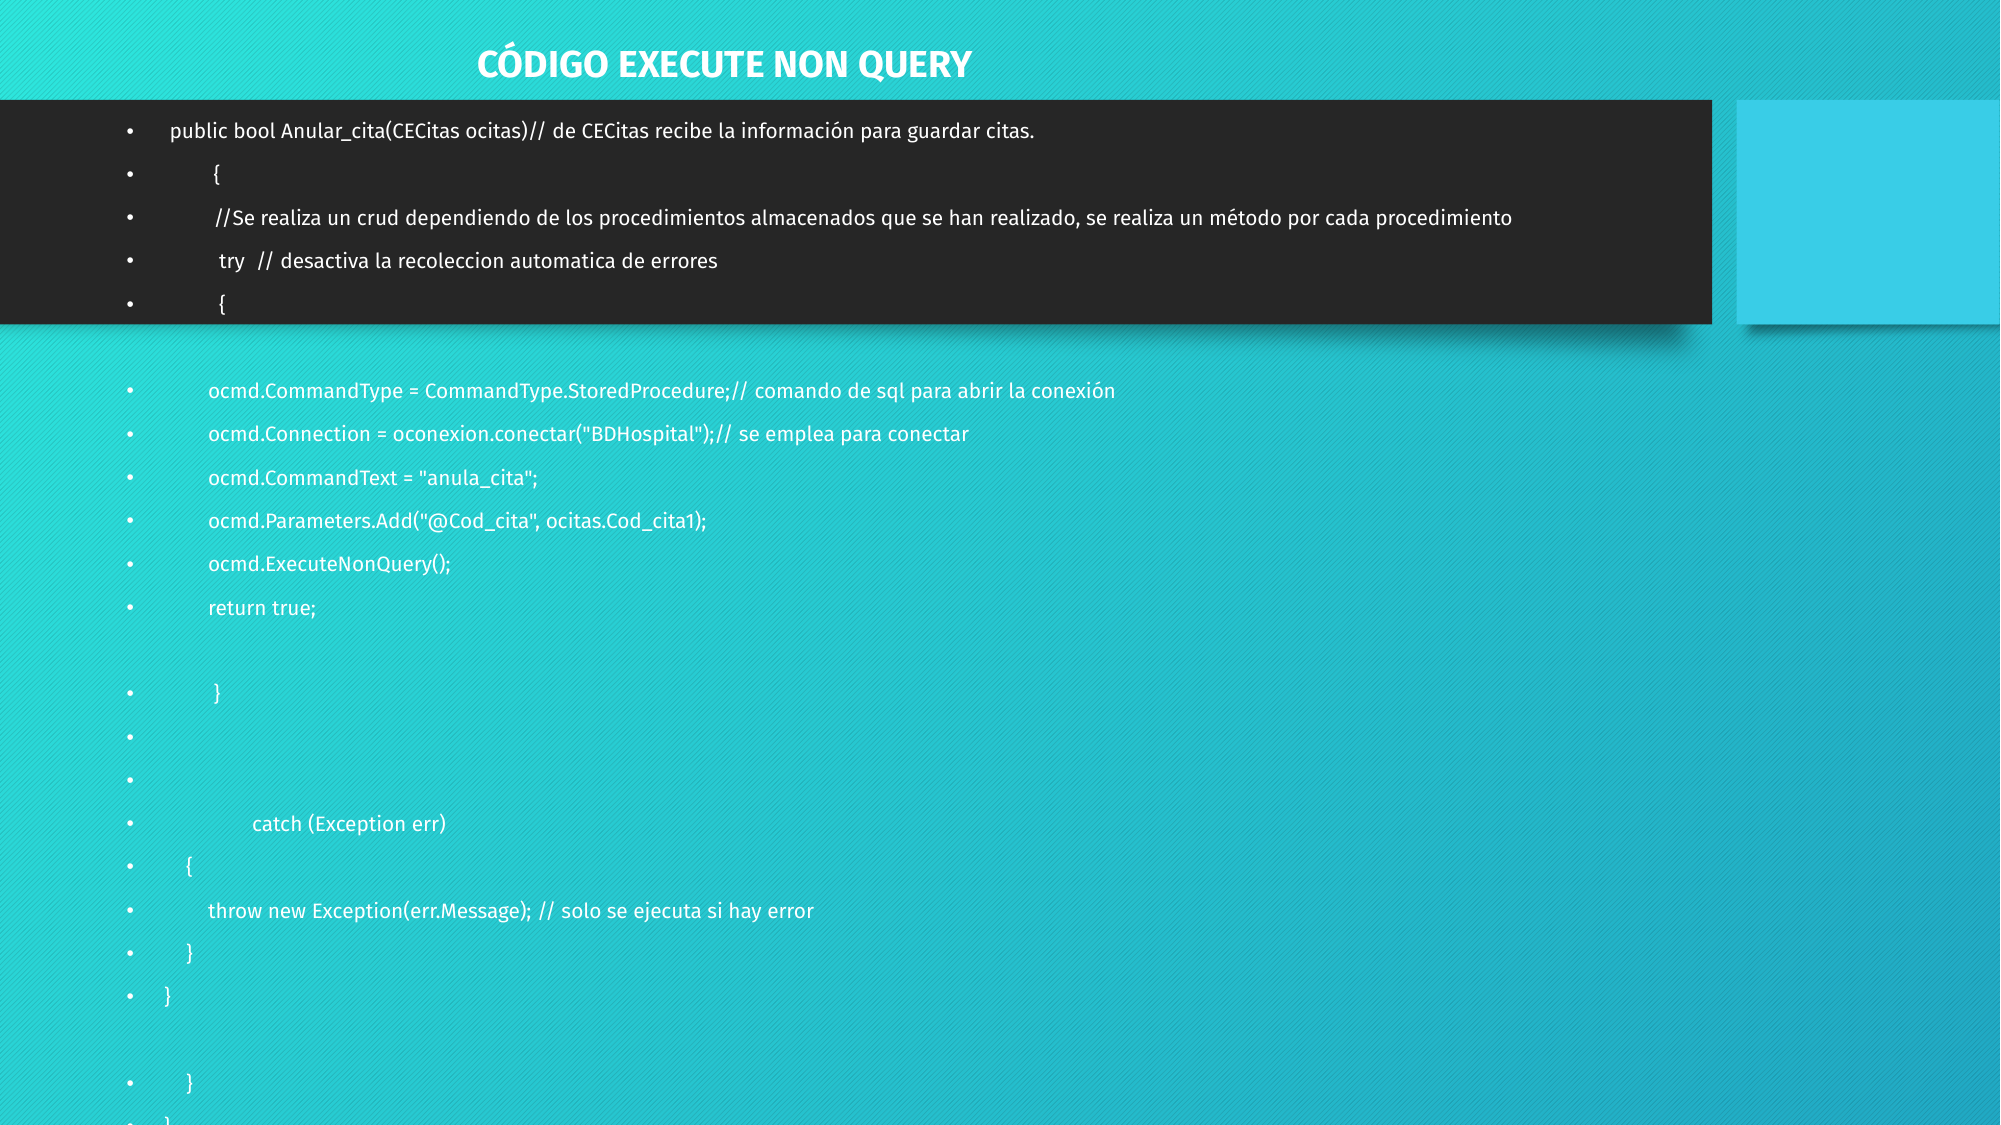

CÓDIGO EXECUTE NON QUERY
 public bool Anular_cita(CECitas ocitas)// de CECitas recibe la información para guardar citas.
         {
         //Se realiza un crud dependiendo de los procedimientos almacenados que se han realizado, se realiza un método por cada procedimiento
          try  // desactiva la recoleccion automatica de errores
          {

        ocmd.CommandType = CommandType.StoredProcedure;// comando de sql para abrir la conexión
        ocmd.Connection = oconexion.conectar("BDHospital");// se emplea para conectar
        ocmd.CommandText = "anula_cita";
        ocmd.Parameters.Add("@Cod_cita", ocitas.Cod_cita1);
        ocmd.ExecuteNonQuery();
        return true;

         }

                catch (Exception err)
    {
        throw new Exception(err.Message); // solo se ejecuta si hay error
    }
}

    }
}